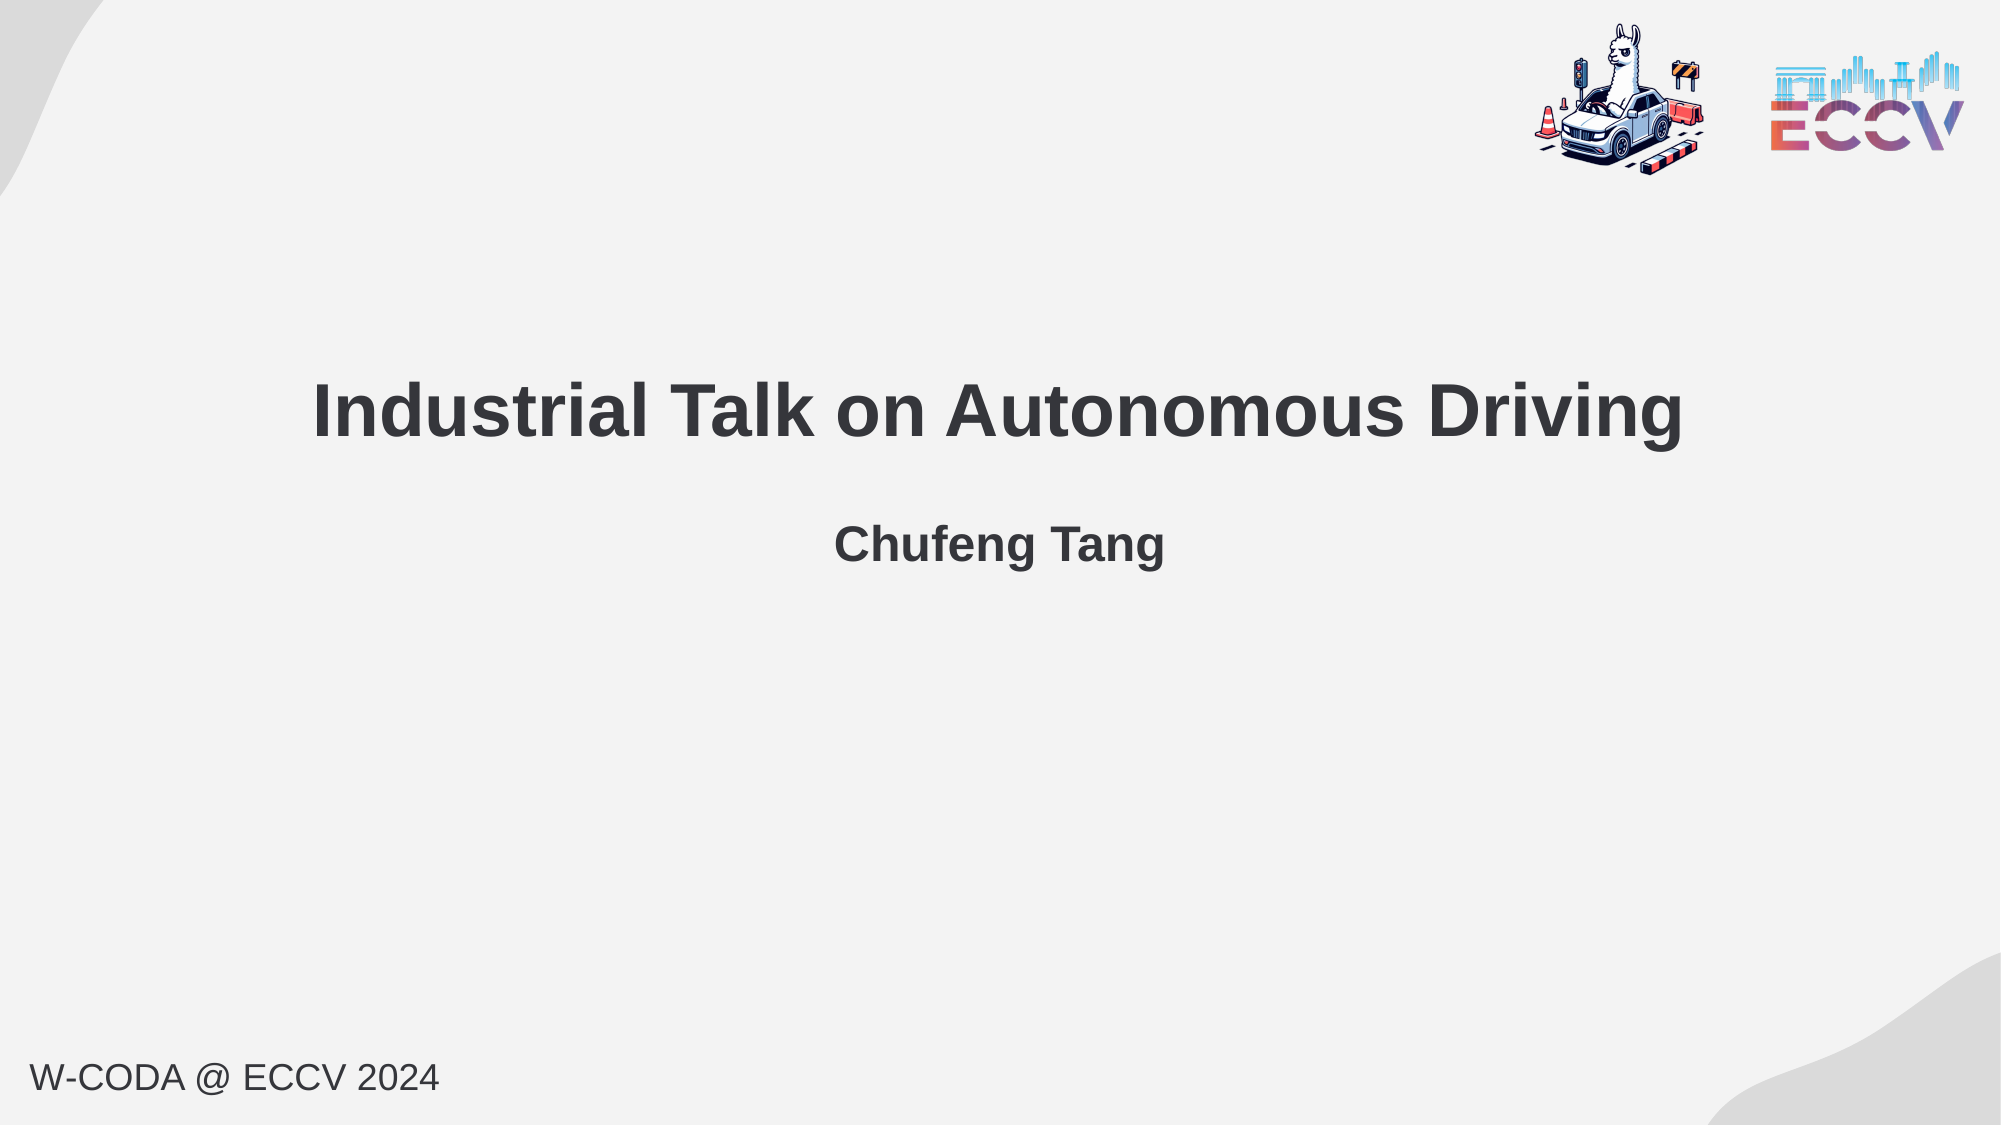

# Industrial Talk on Autonomous Driving Chufeng Tang